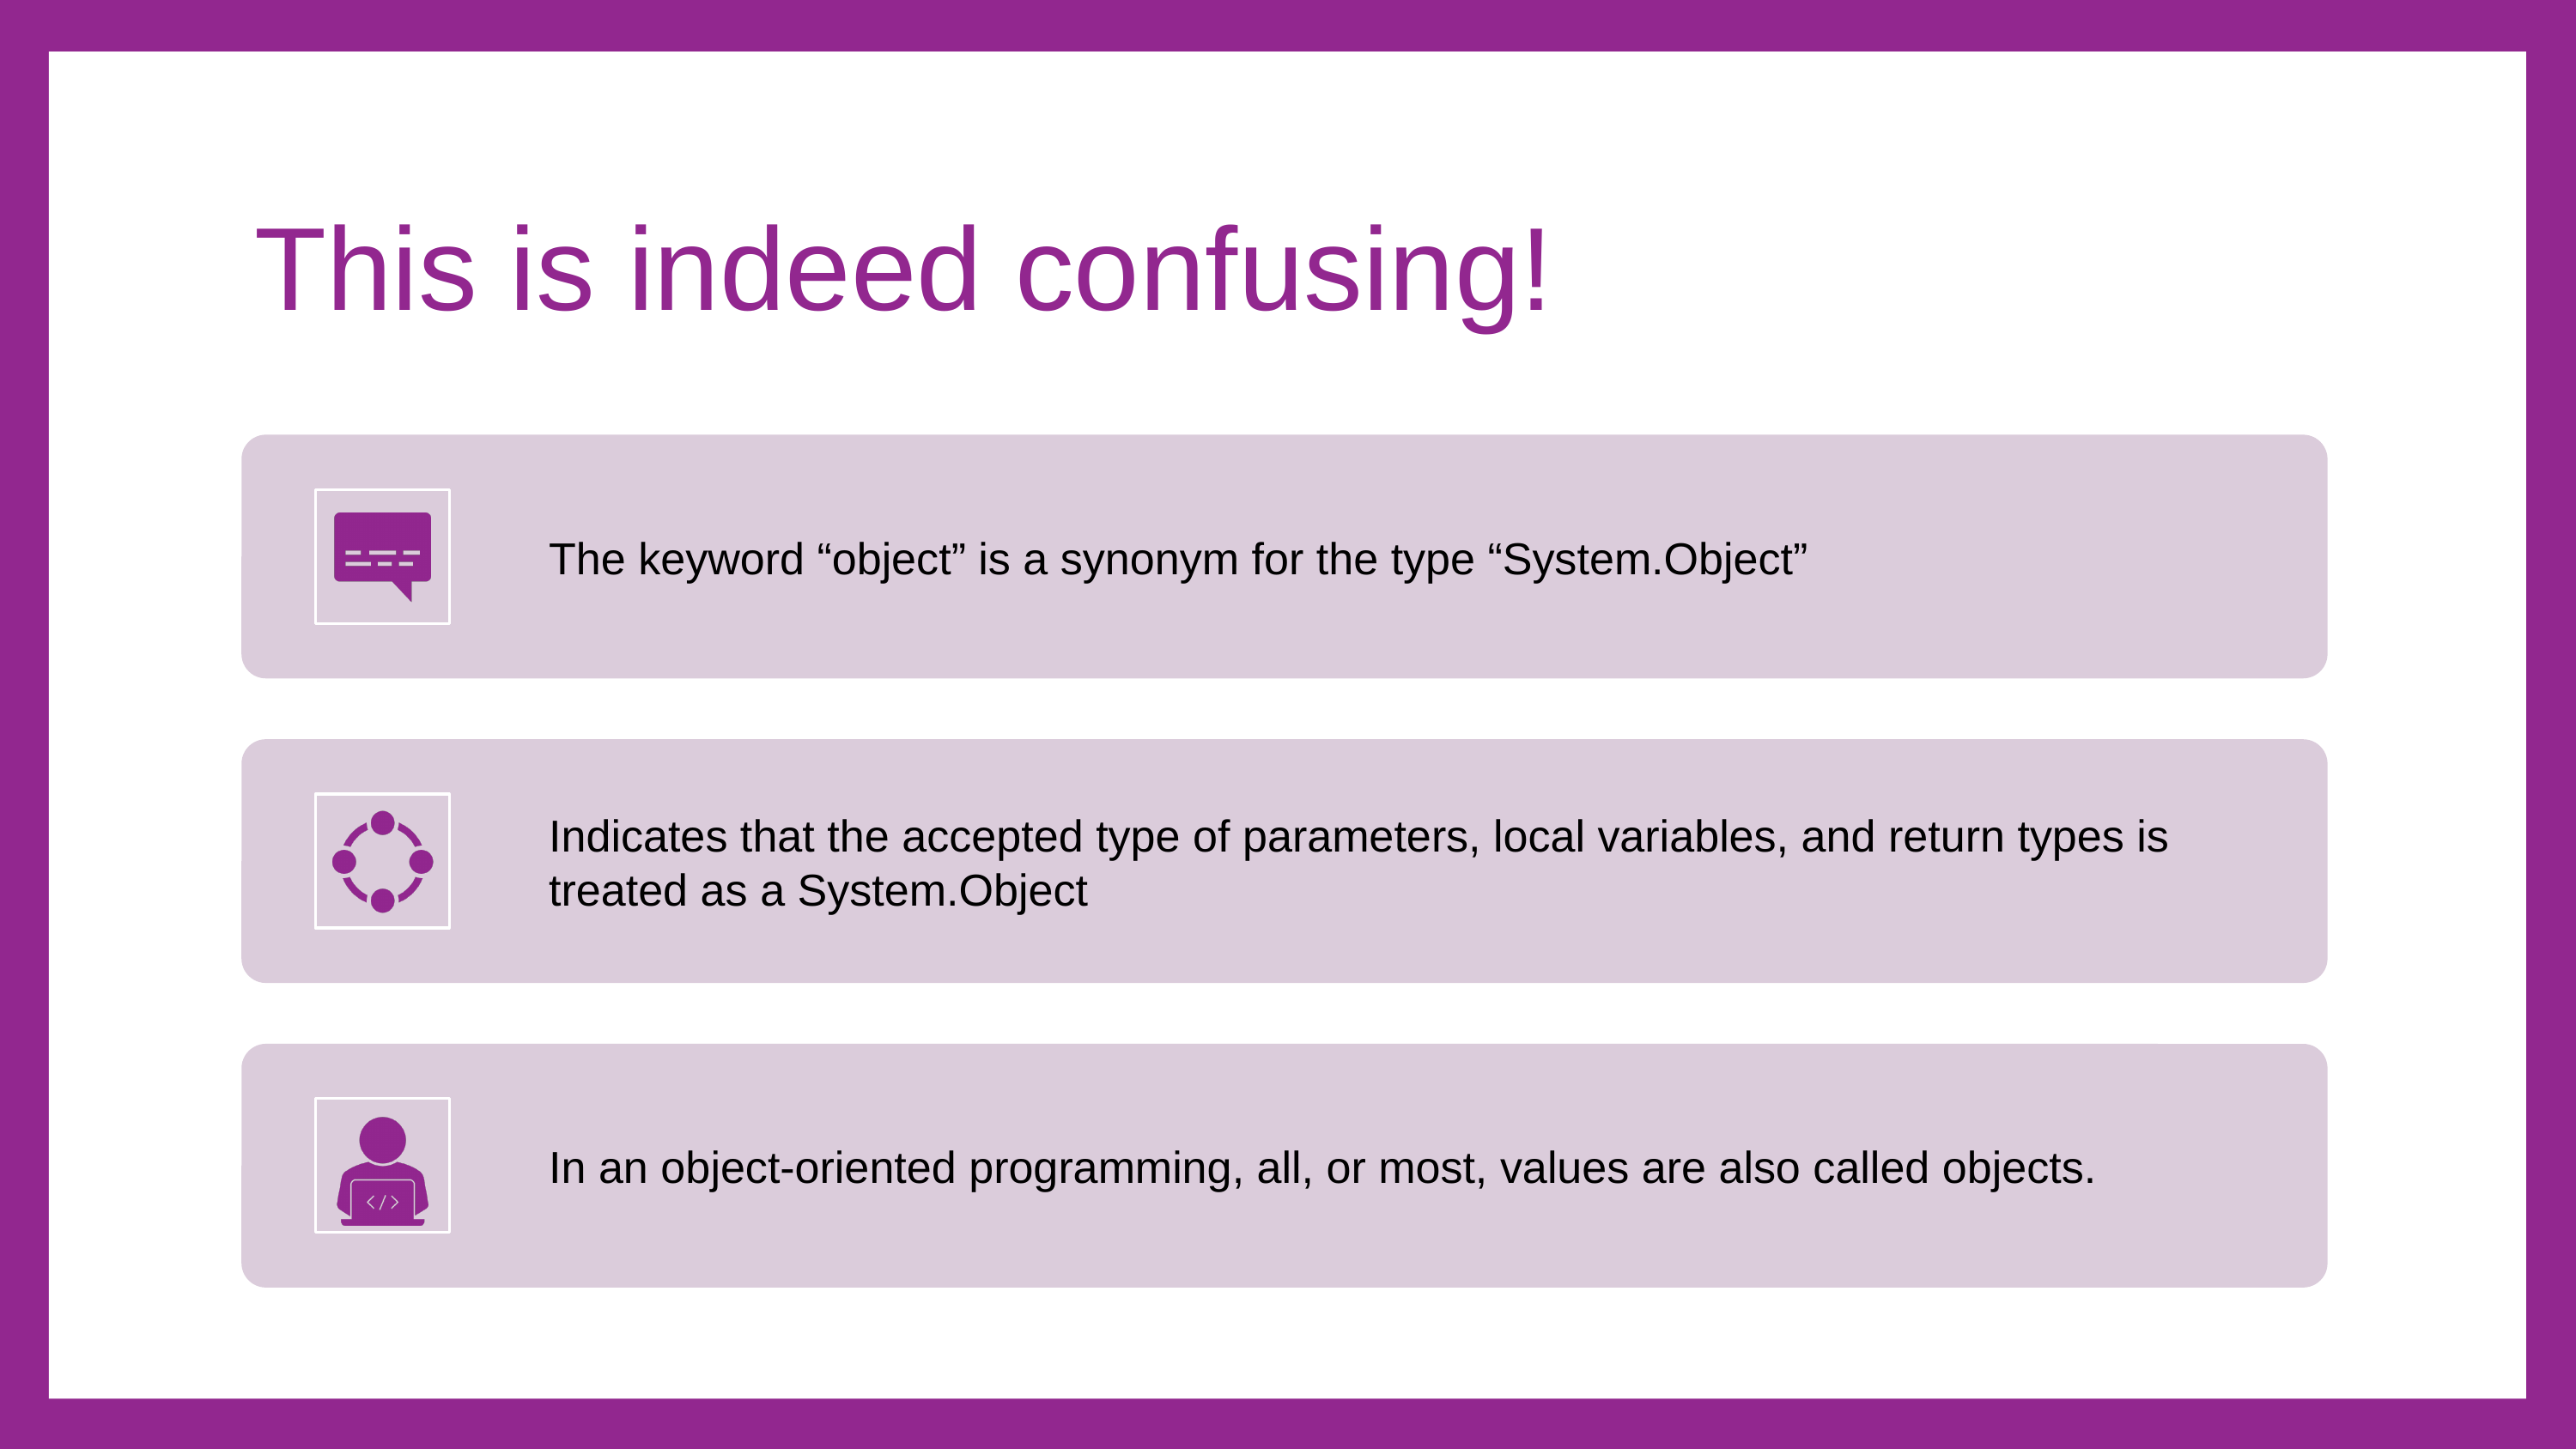

# This is indeed confusing!
The keyword “object” is a synonym for the type “System.Object”
Indicates that the accepted type of parameters, local variables, and return types is treated as a System.Object
In an object-oriented programming, all, or most, values are also called objects.